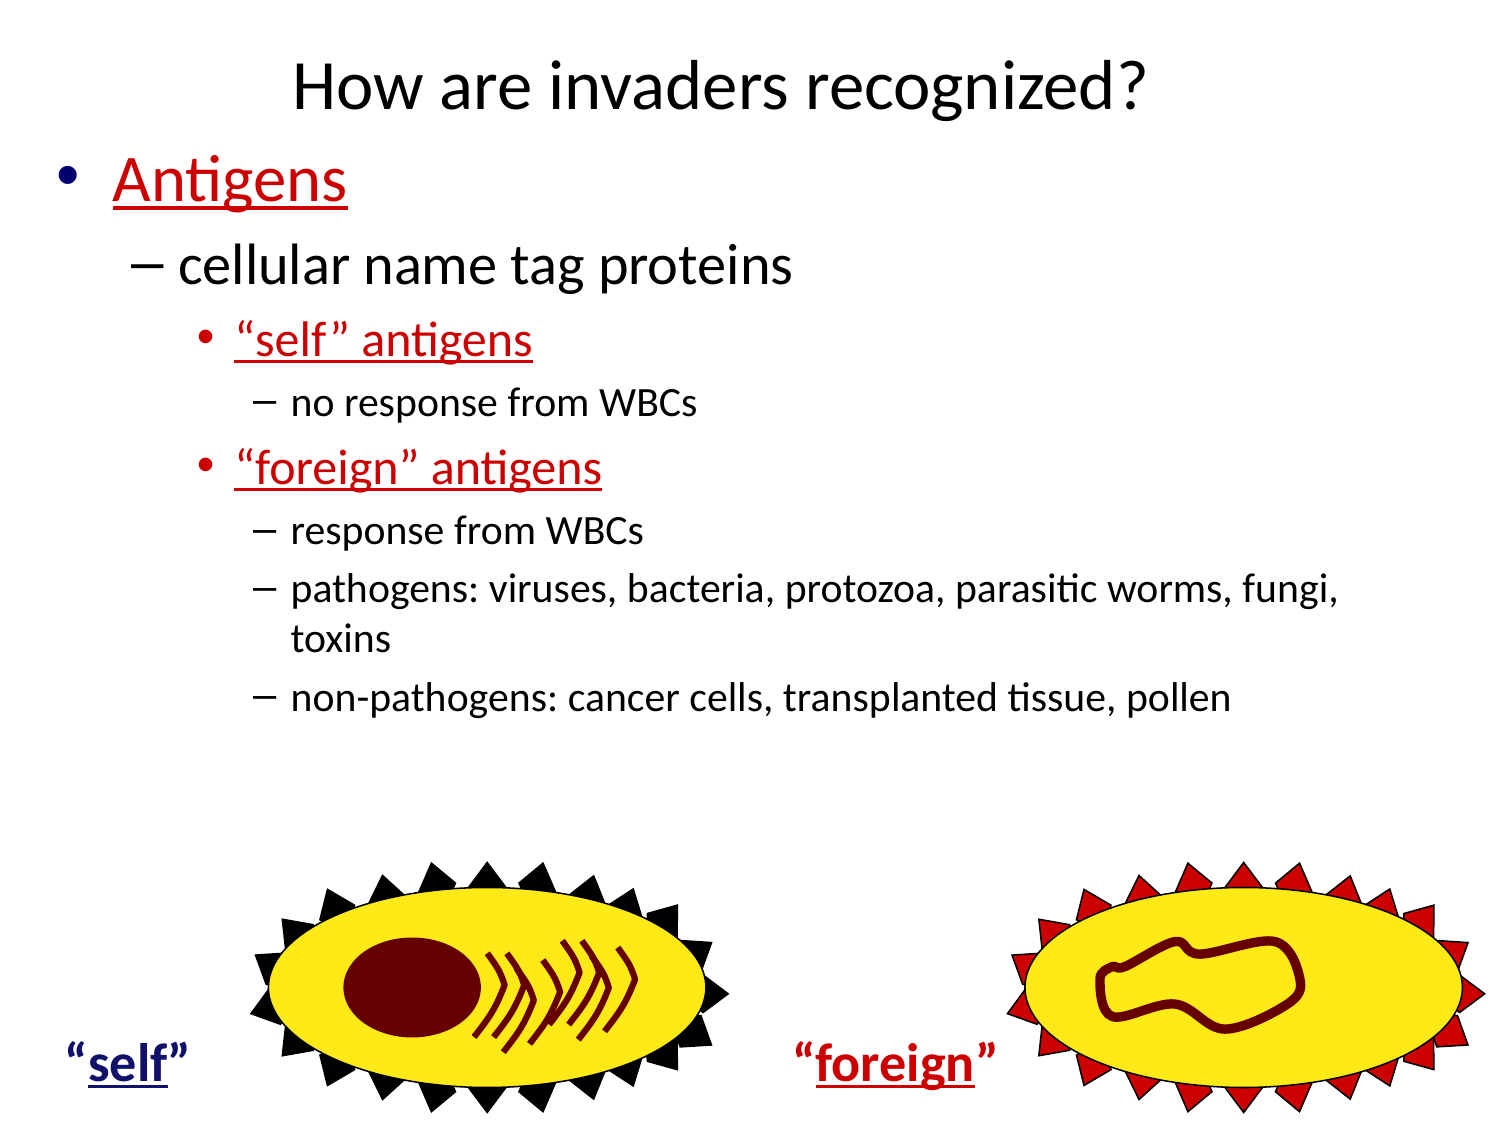

# How are invaders recognized?
Antigens
cellular name tag proteins
“self” antigens
no response from WBCs
“foreign” antigens
response from WBCs
pathogens: viruses, bacteria, protozoa, parasitic worms, fungi, toxins
non-pathogens: cancer cells, transplanted tissue, pollen

“self”
“foreign”